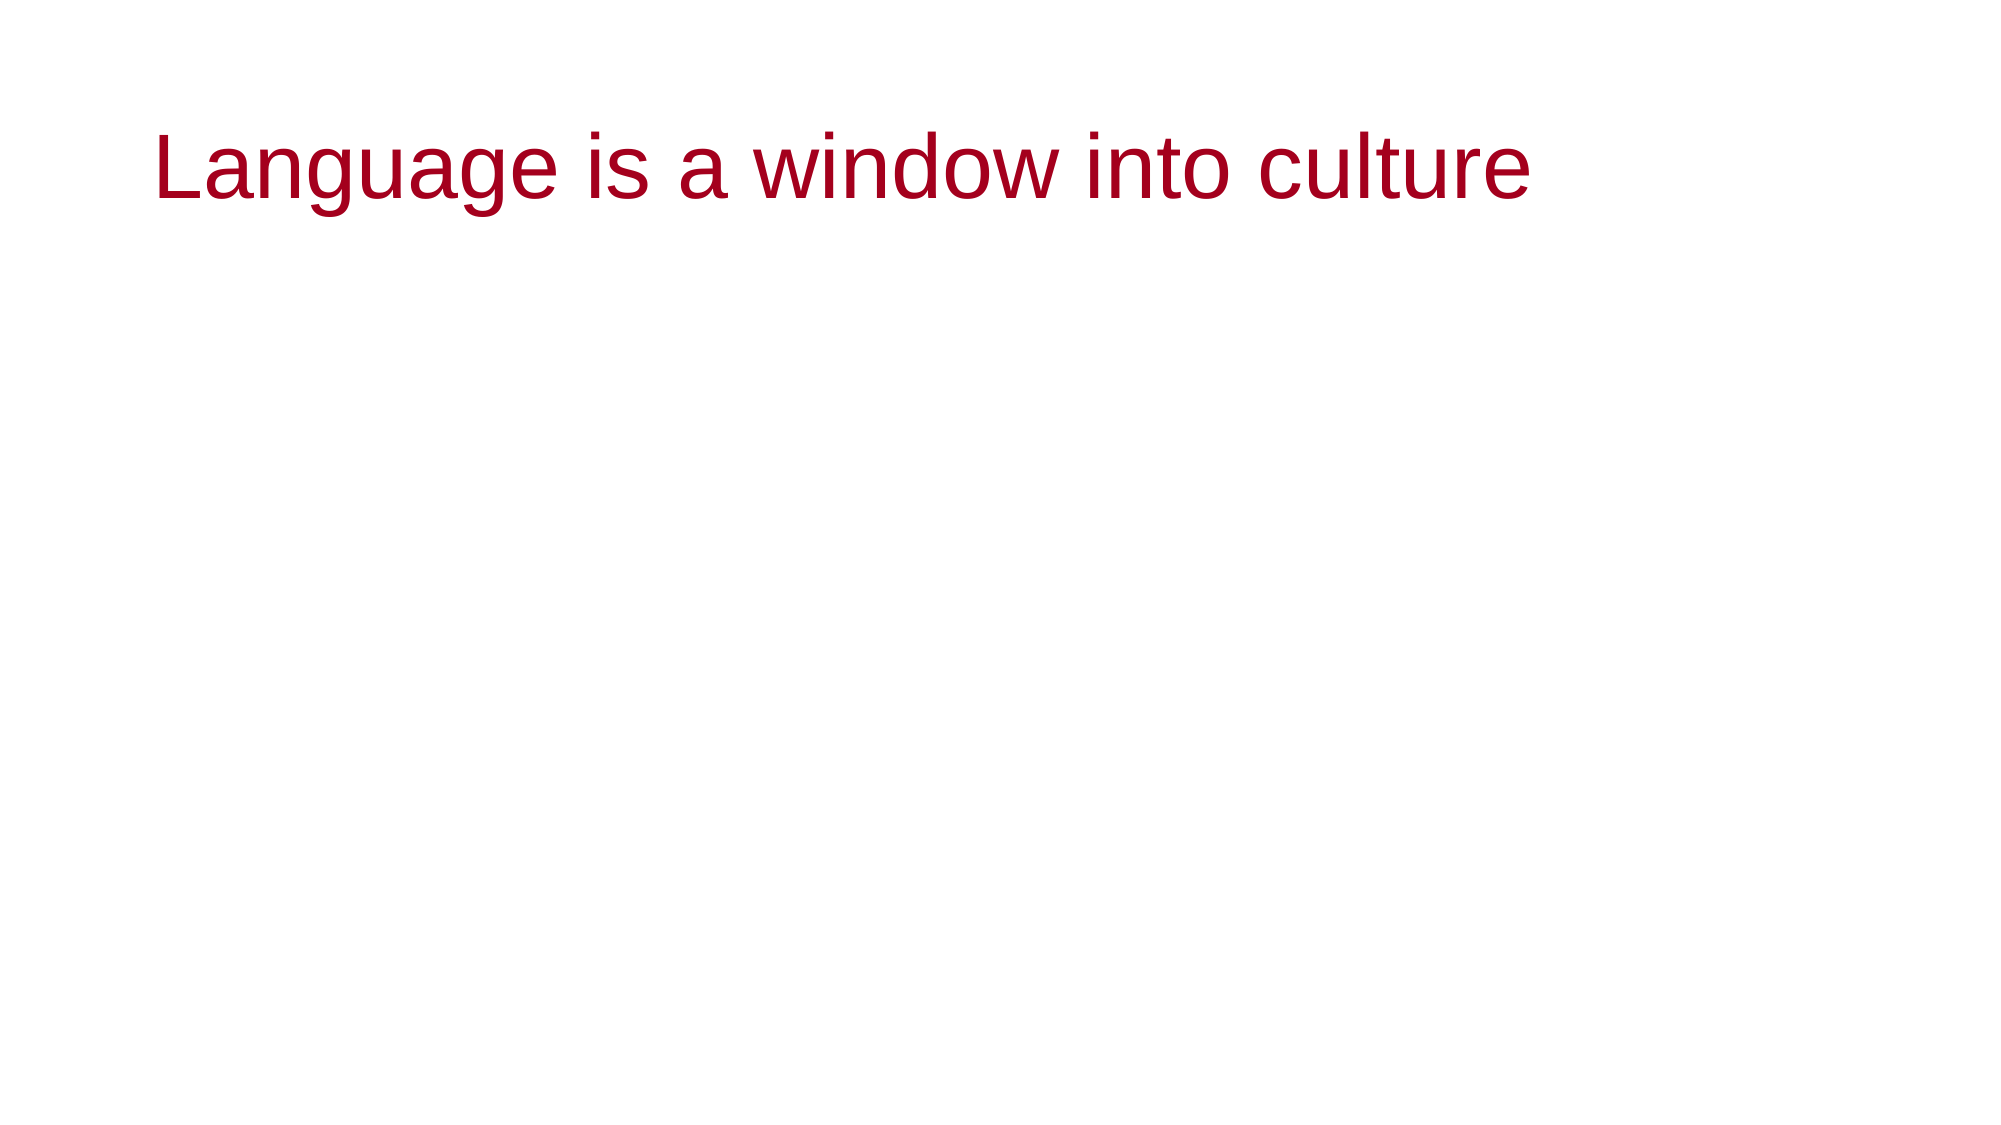

# Language is a window into culture